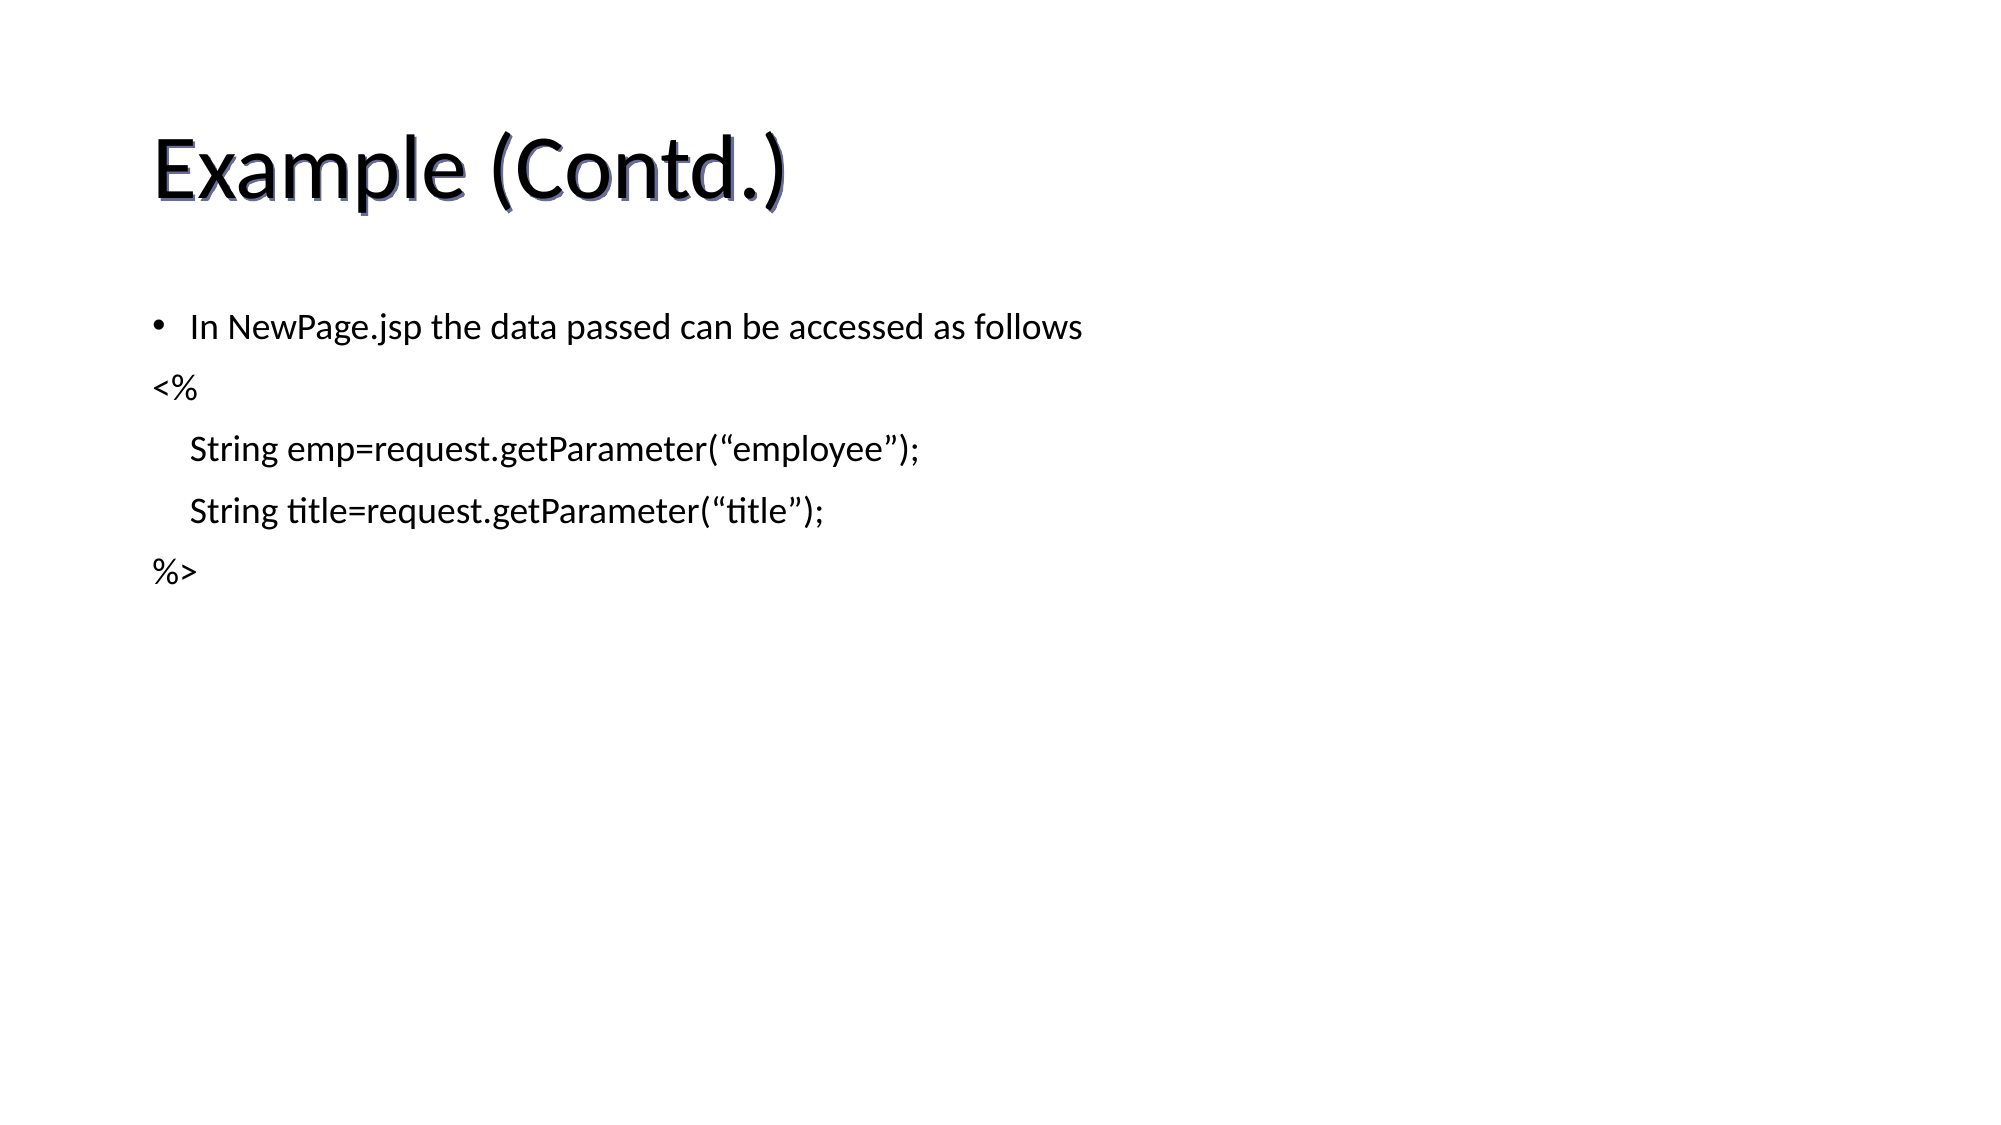

# Example (Contd.)
In NewPage.jsp the data passed can be accessed as follows
<%
 	String emp=request.getParameter(“employee”);
	String title=request.getParameter(“title”);
%>